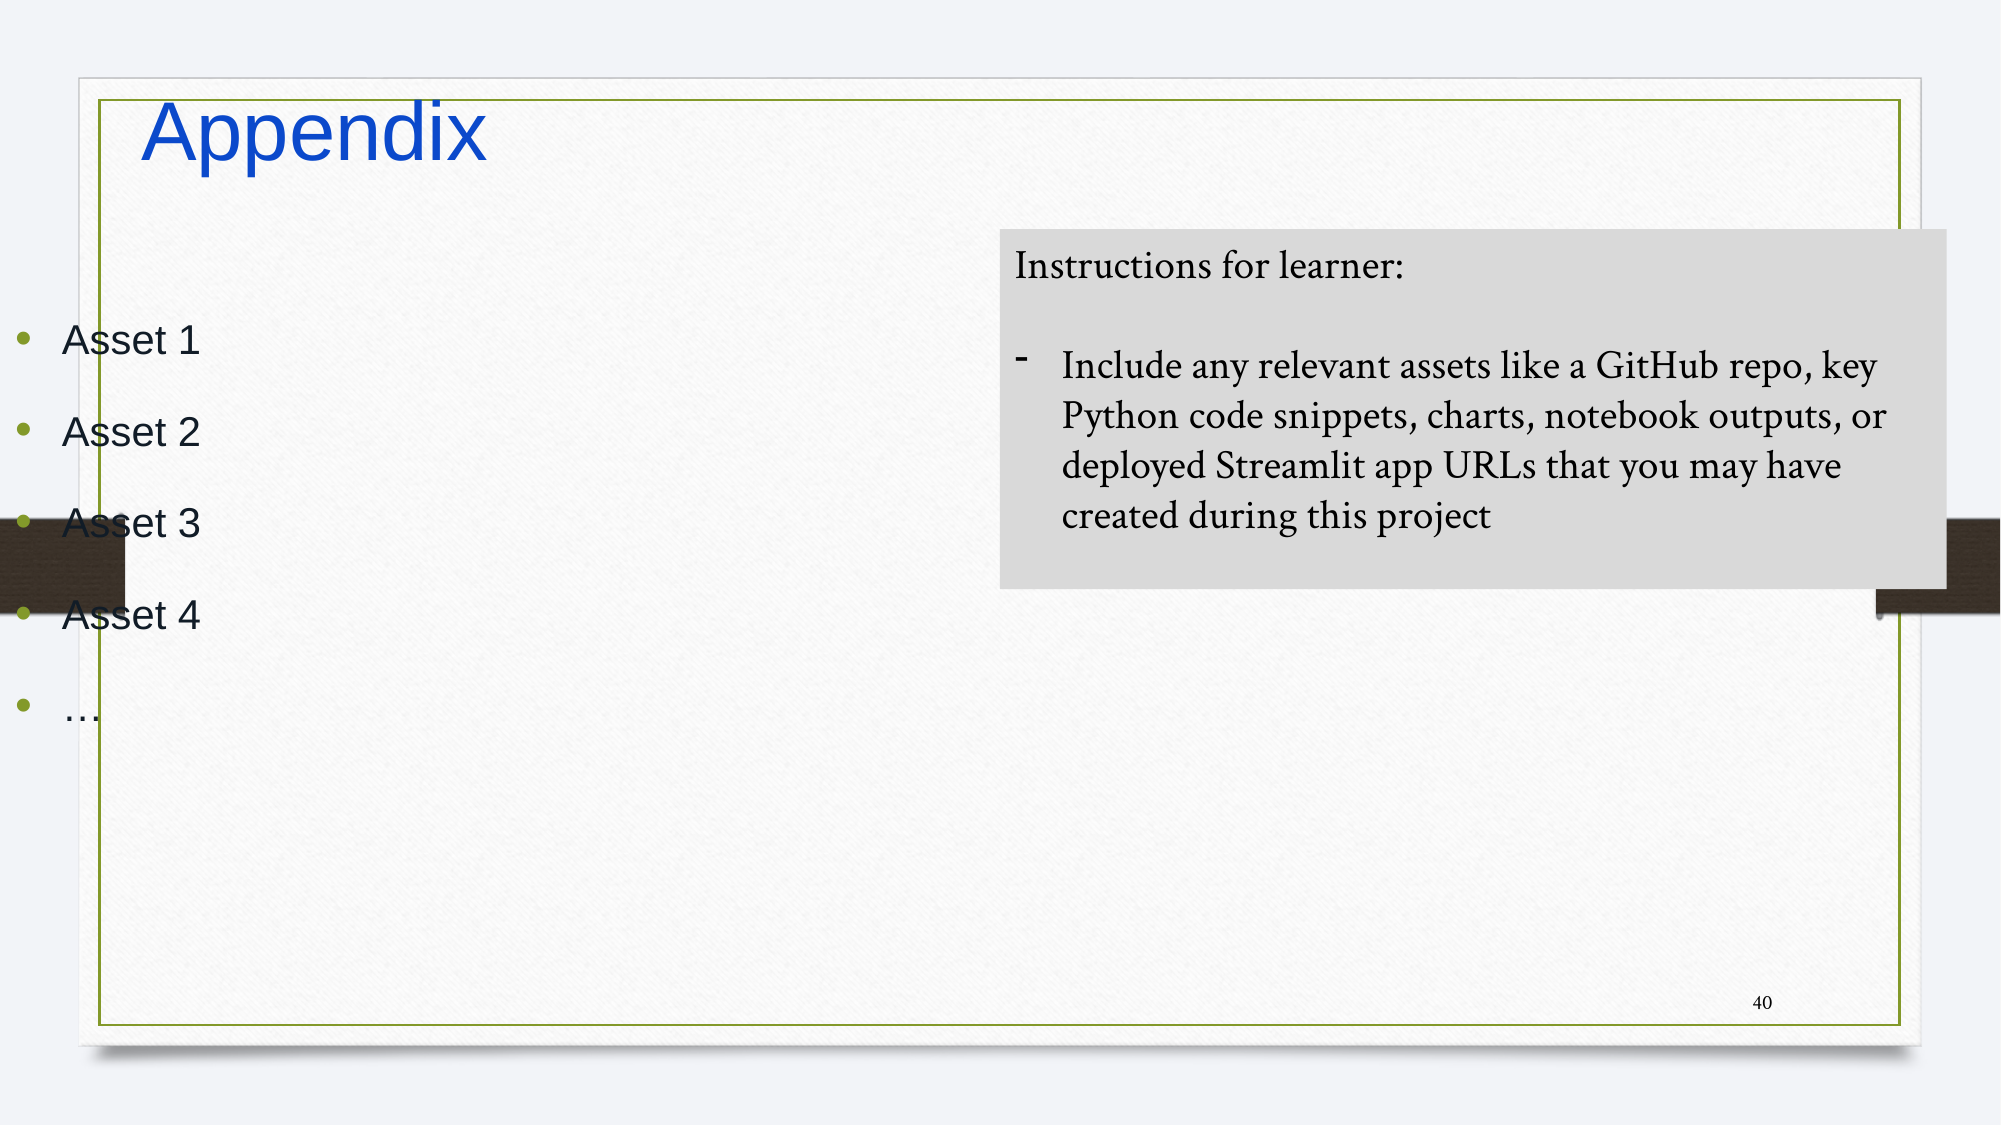

Appendix
Instructions for learner:

Include any relevant assets like a GitHub repo, key Python code snippets, charts, notebook outputs, or deployed Streamlit app URLs that you may have created during this project

Asset 1
Asset 2
Asset 3
Asset 4
…
40